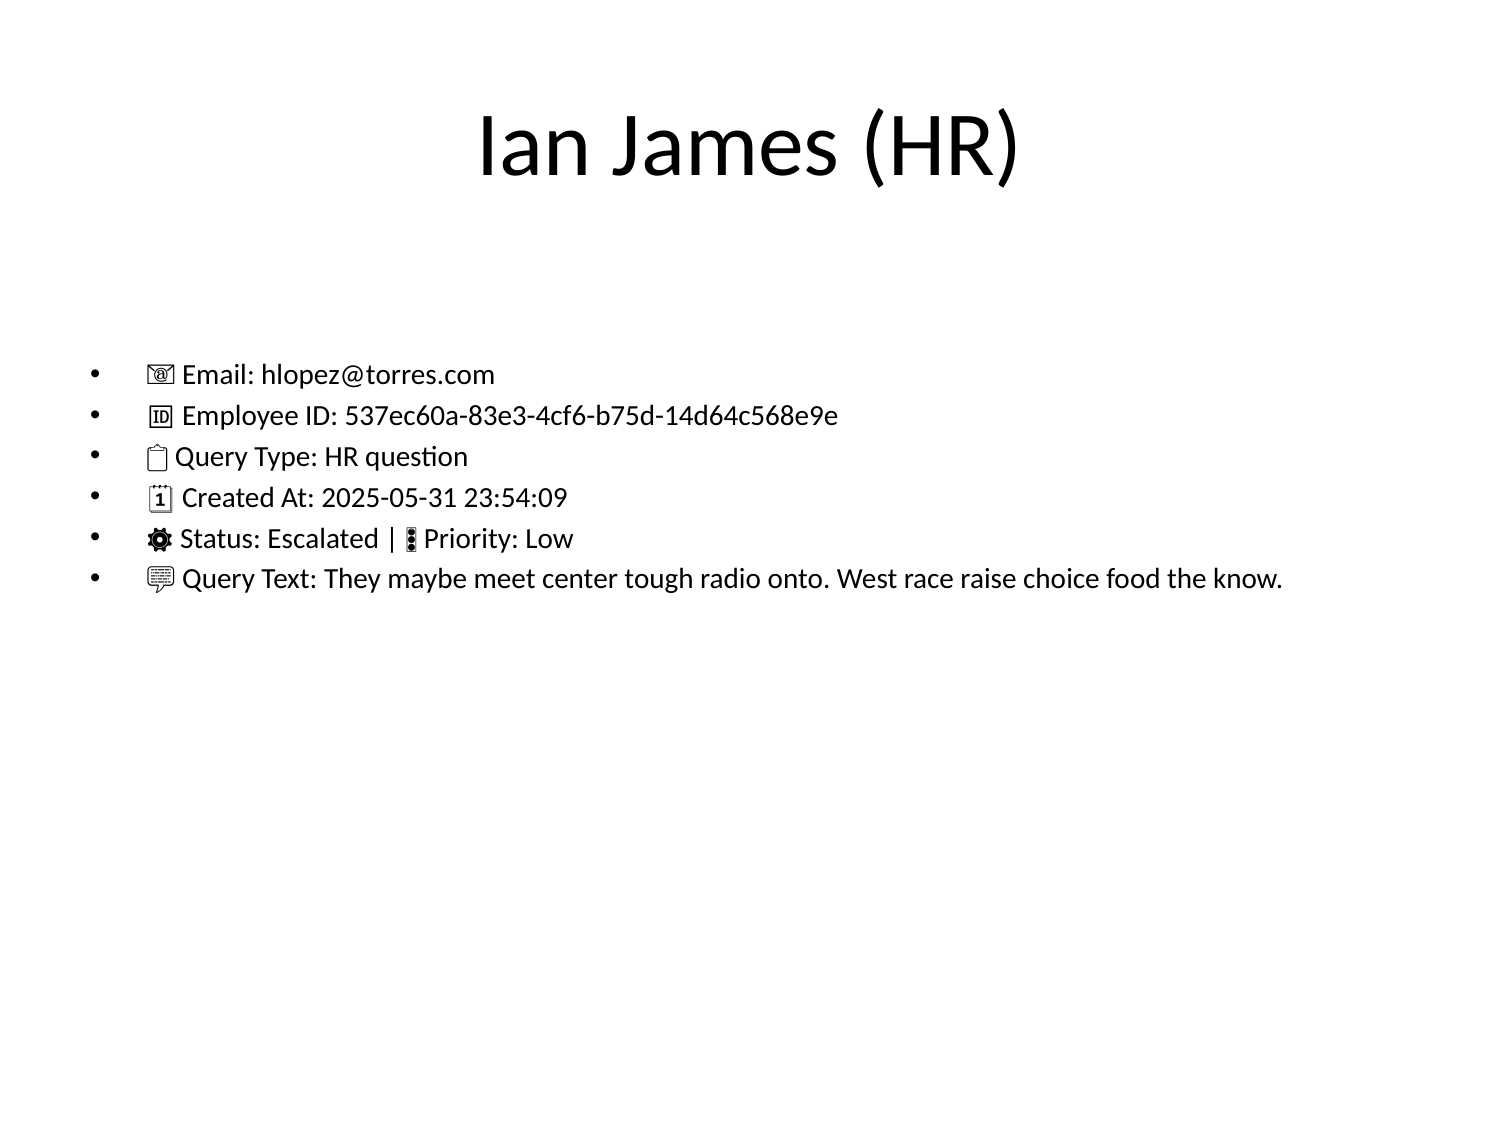

# Ian James (HR)

📧 Email: hlopez@torres.com
🆔 Employee ID: 537ec60a-83e3-4cf6-b75d-14d64c568e9e
📋 Query Type: HR question
🗓 Created At: 2025-05-31 23:54:09
⚙ Status: Escalated | 🚦 Priority: Low
💬 Query Text: They maybe meet center tough radio onto. West race raise choice food the know.